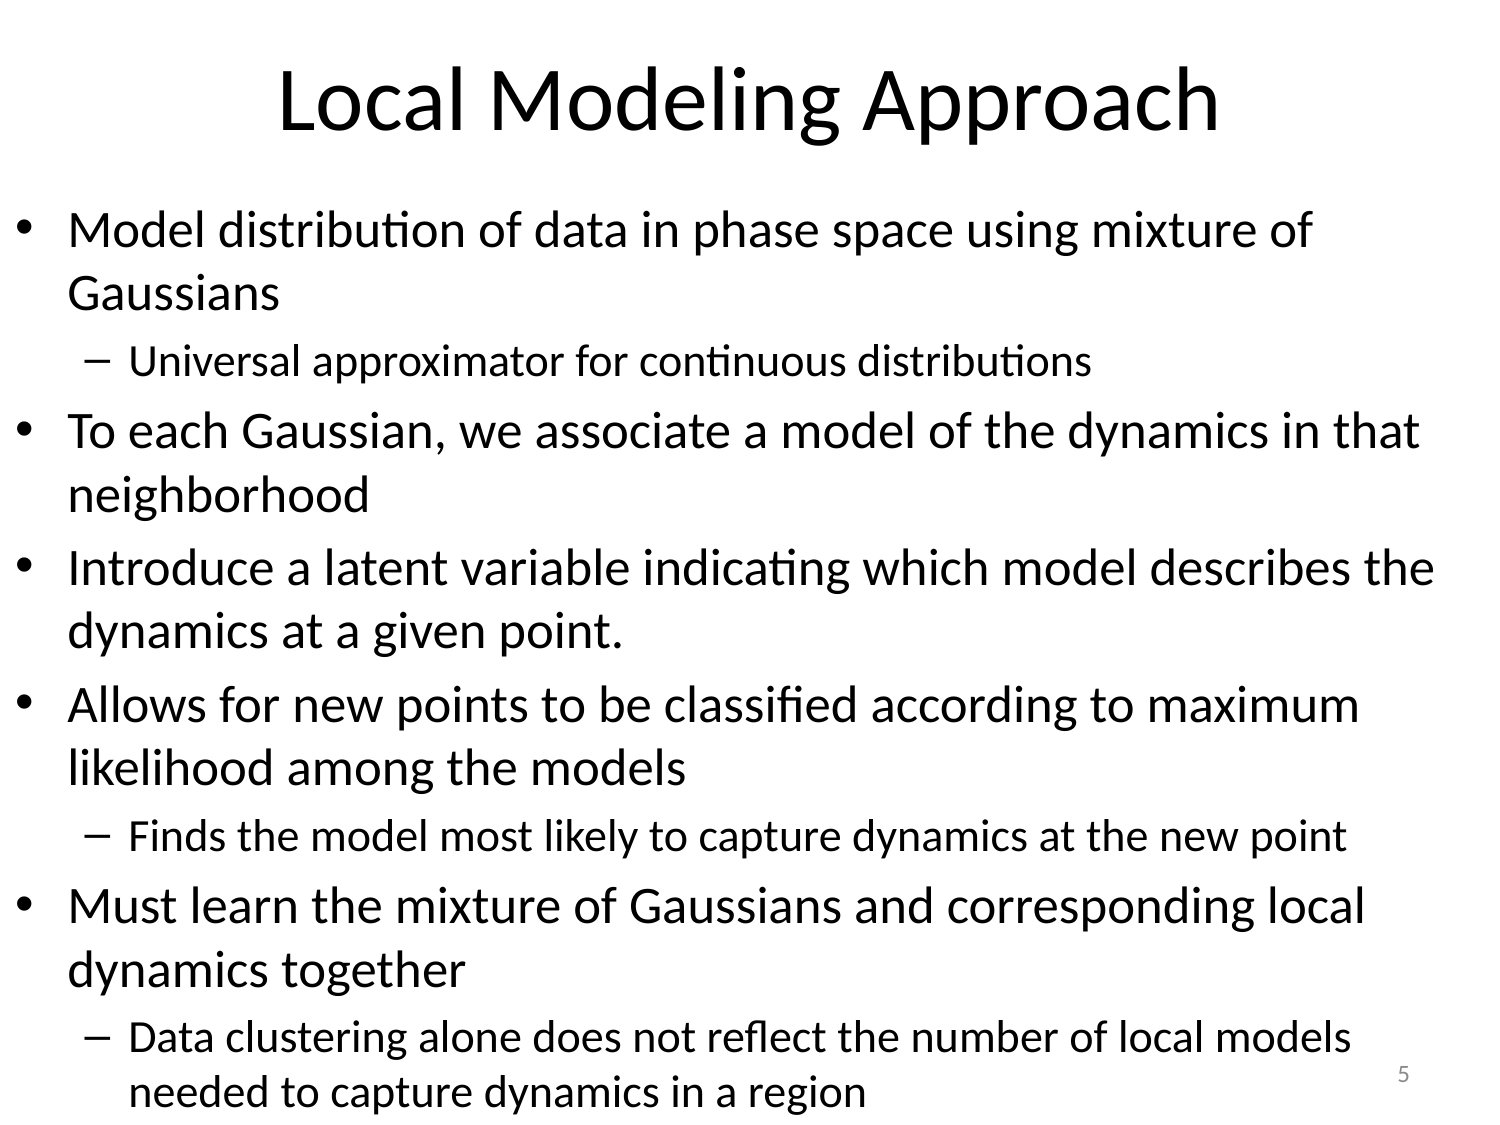

# Local Modeling Approach
Model distribution of data in phase space using mixture of Gaussians
Universal approximator for continuous distributions
To each Gaussian, we associate a model of the dynamics in that neighborhood
Introduce a latent variable indicating which model describes the dynamics at a given point.
Allows for new points to be classified according to maximum likelihood among the models
Finds the model most likely to capture dynamics at the new point
Must learn the mixture of Gaussians and corresponding local dynamics together
Data clustering alone does not reflect the number of local models needed to capture dynamics in a region
5